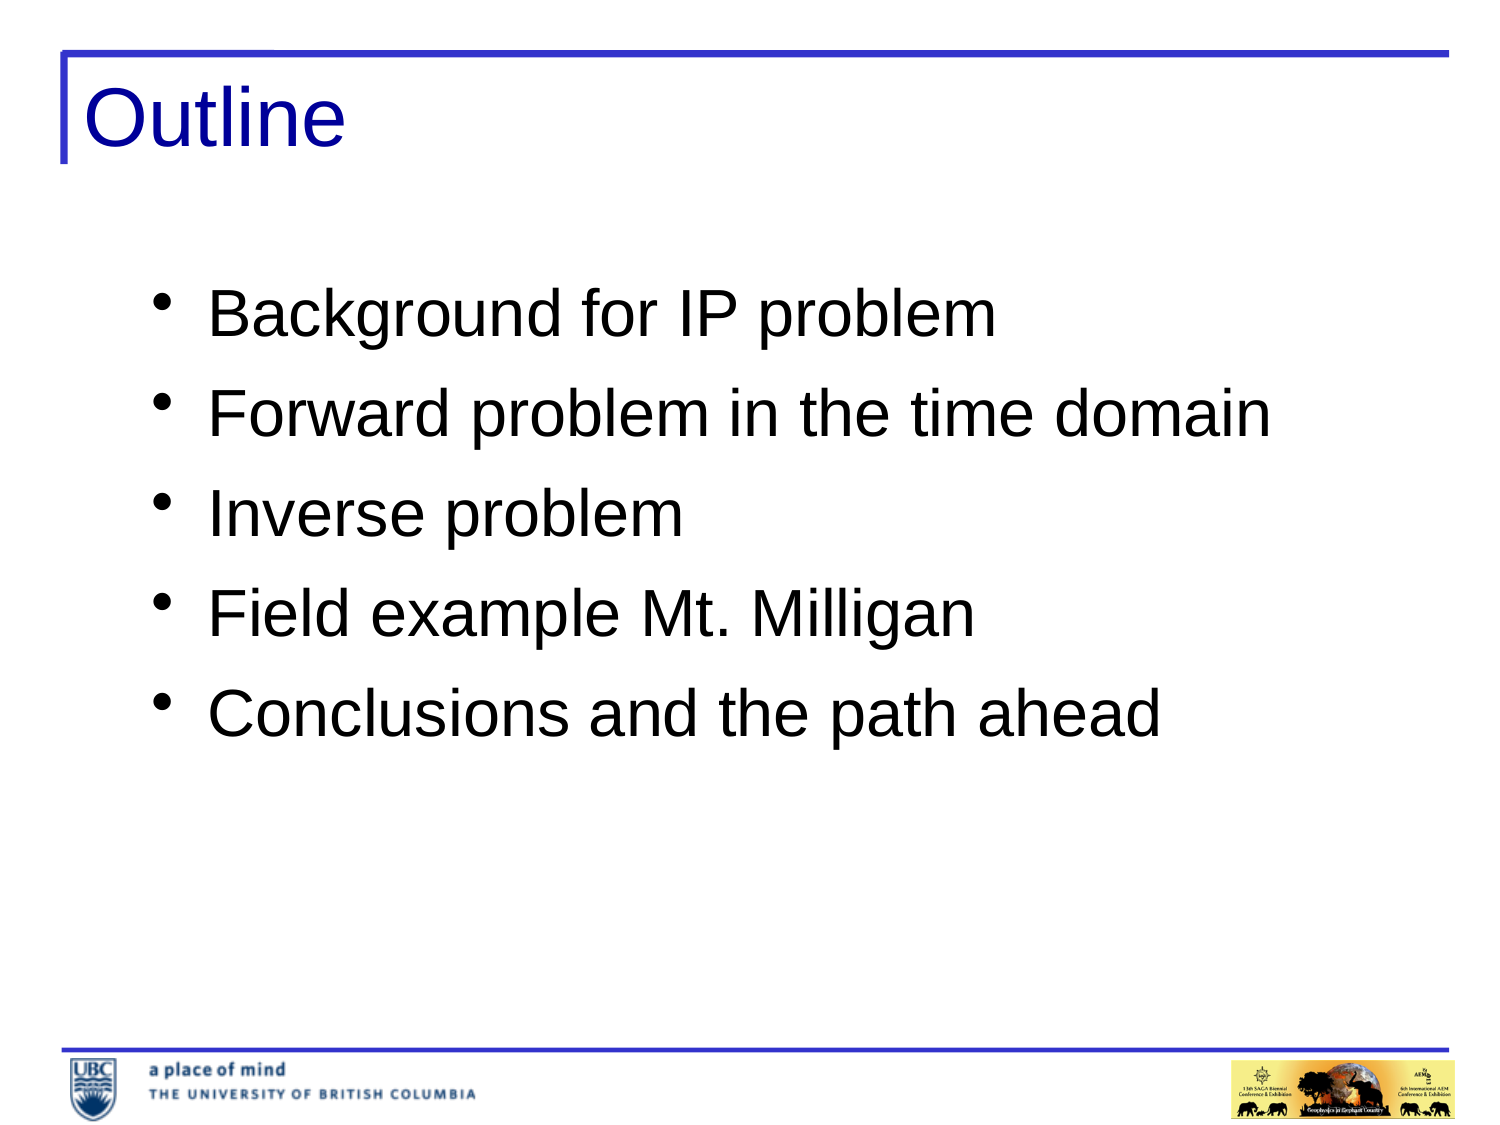

# Outline
Background for IP problem
Forward problem in the time domain
Inverse problem
Field example Mt. Milligan
Conclusions and the path ahead